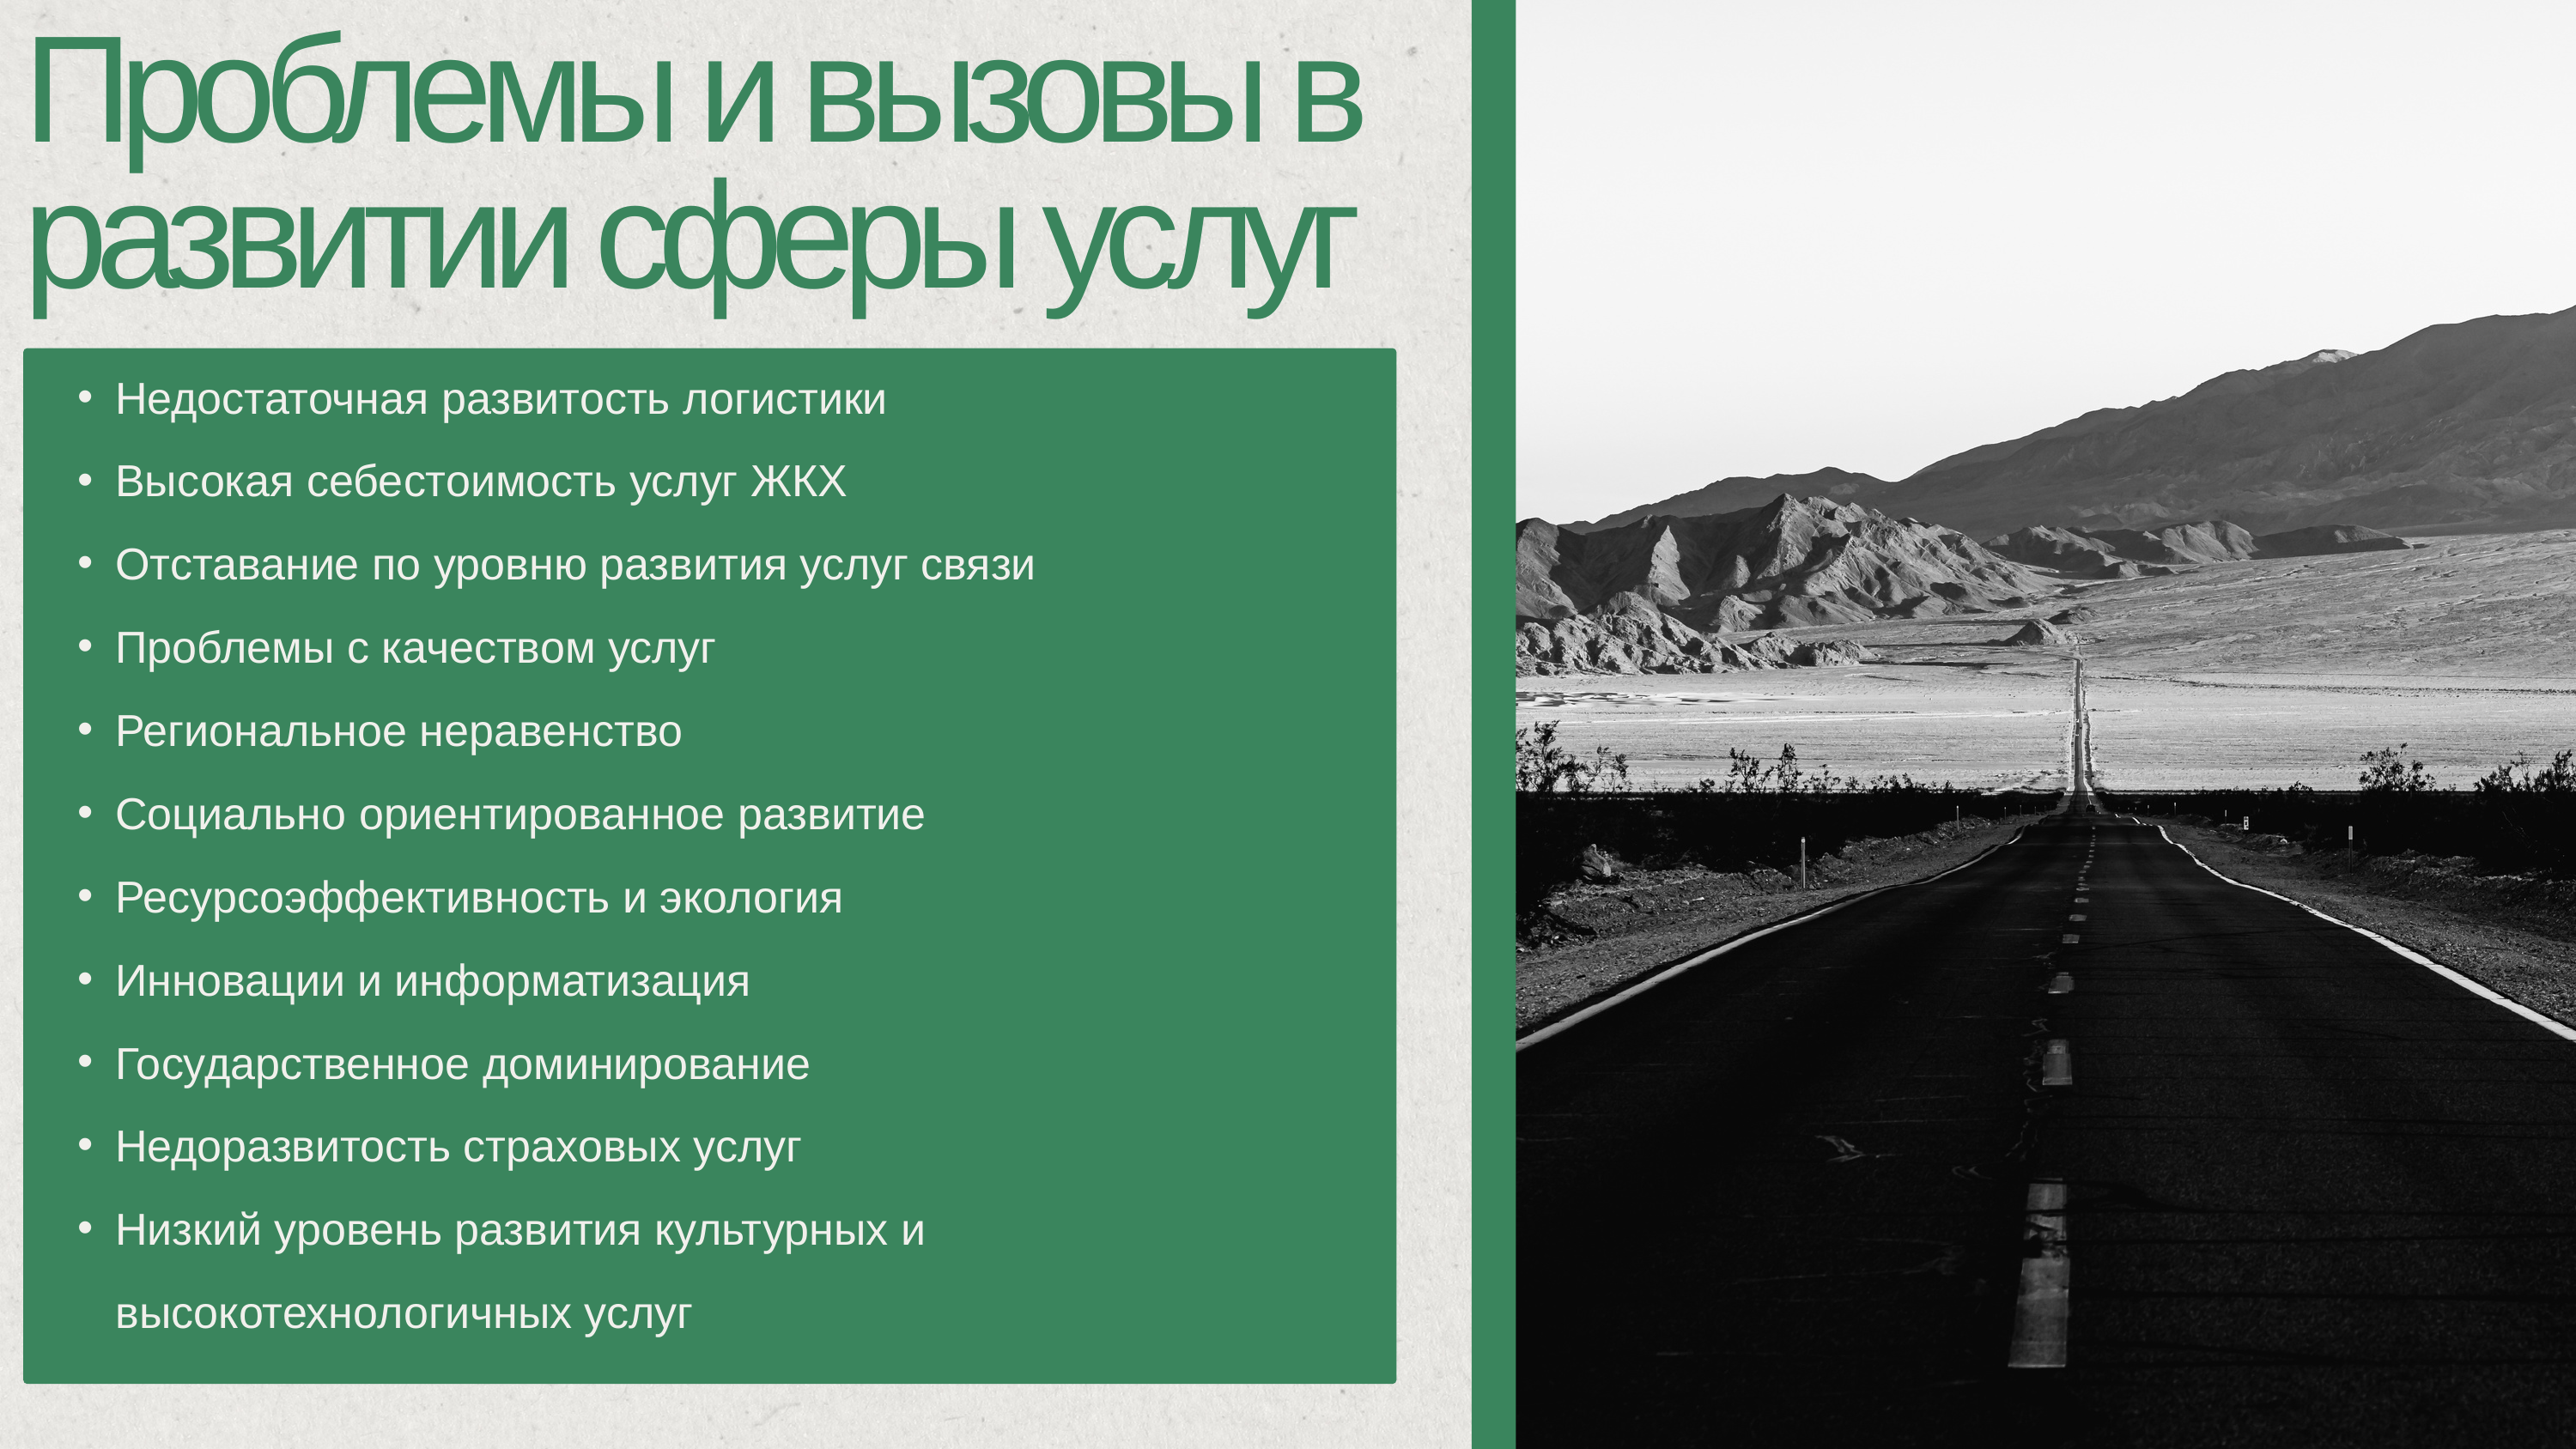

Проблемы и вызовы в развитии сферы услуг

Недостаточная развитость логистики
Высокая себестоимость услуг ЖКХ
Отставание по уровню развития услуг связи
Проблемы с качеством услуг
Региональное неравенство
Социально ориентированное развитие
Ресурсоэффективность и экология
Инновации и информатизация
Государственное доминирование
Недоразвитость страховых услуг
Низкий уровень развития культурных и высокотехнологичных услуг